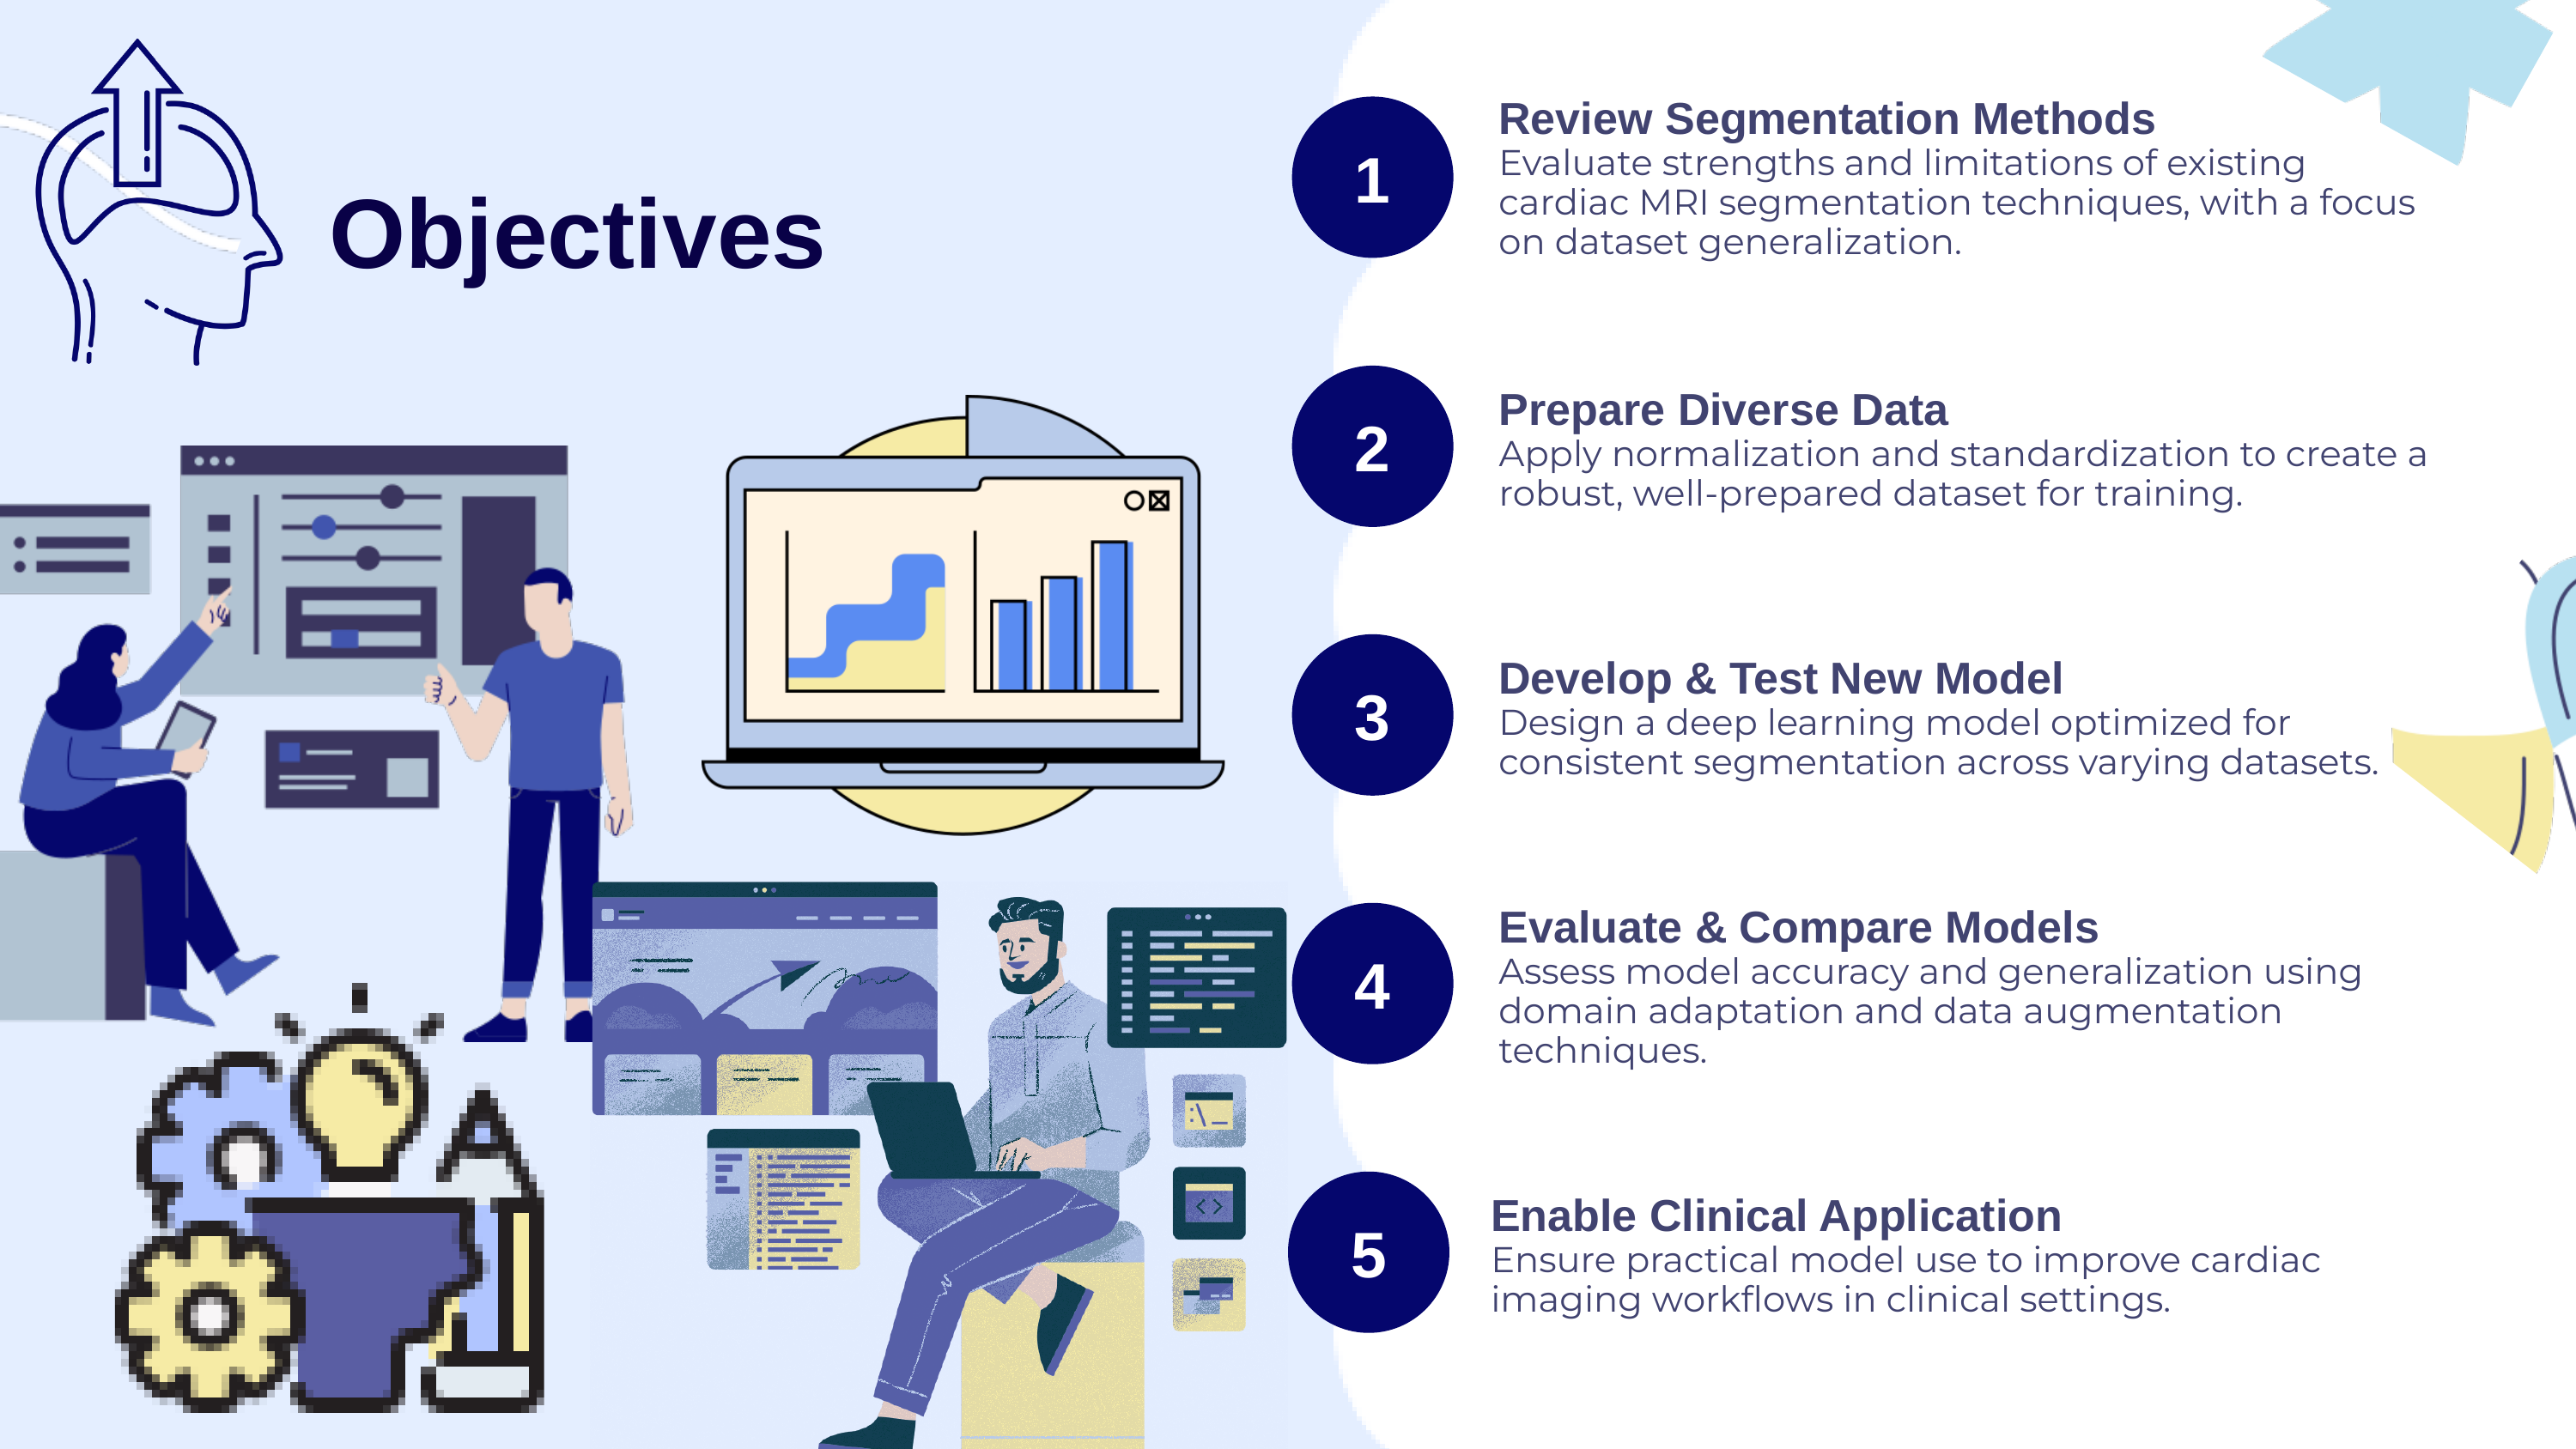

Review Segmentation Methods
Evaluate strengths and limitations of existing cardiac MRI segmentation techniques, with a focus on dataset generalization.

1
Objectives

2
Prepare Diverse Data
Apply normalization and standardization to create a robust, well-prepared dataset for training.

3
Develop & Test New Model
Design a deep learning model optimized for consistent segmentation across varying datasets.

4
Evaluate & Compare Models
Assess model accuracy and generalization using domain adaptation and data augmentation techniques.

5
Enable Clinical Application
Ensure practical model use to improve cardiac imaging workflows in clinical settings.